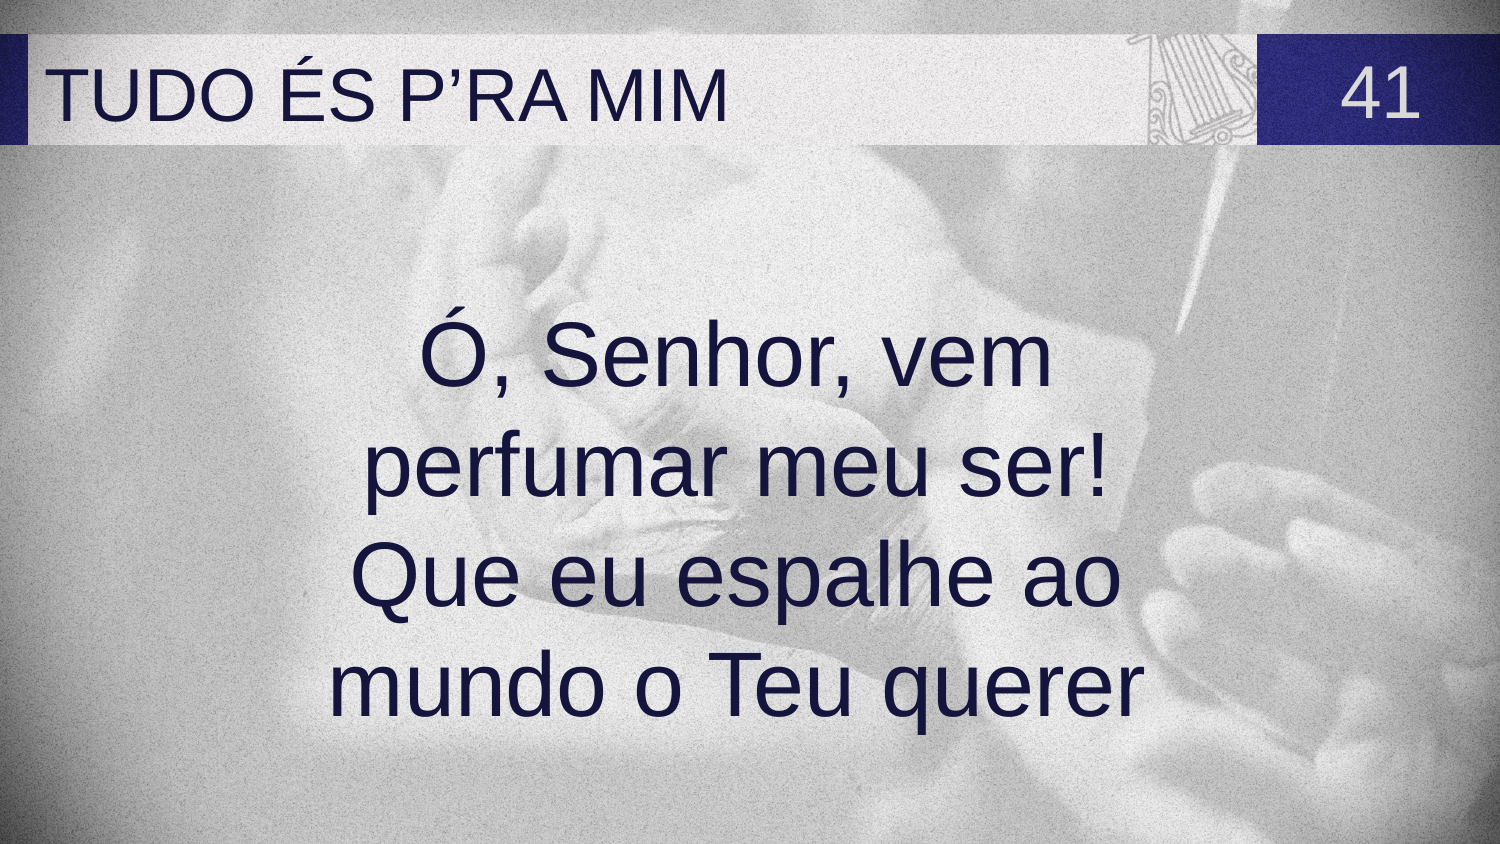

# TUDO ÉS P’RA MIM
41
Ó, Senhor, vem
perfumar meu ser!
Que eu espalhe ao
mundo o Teu querer